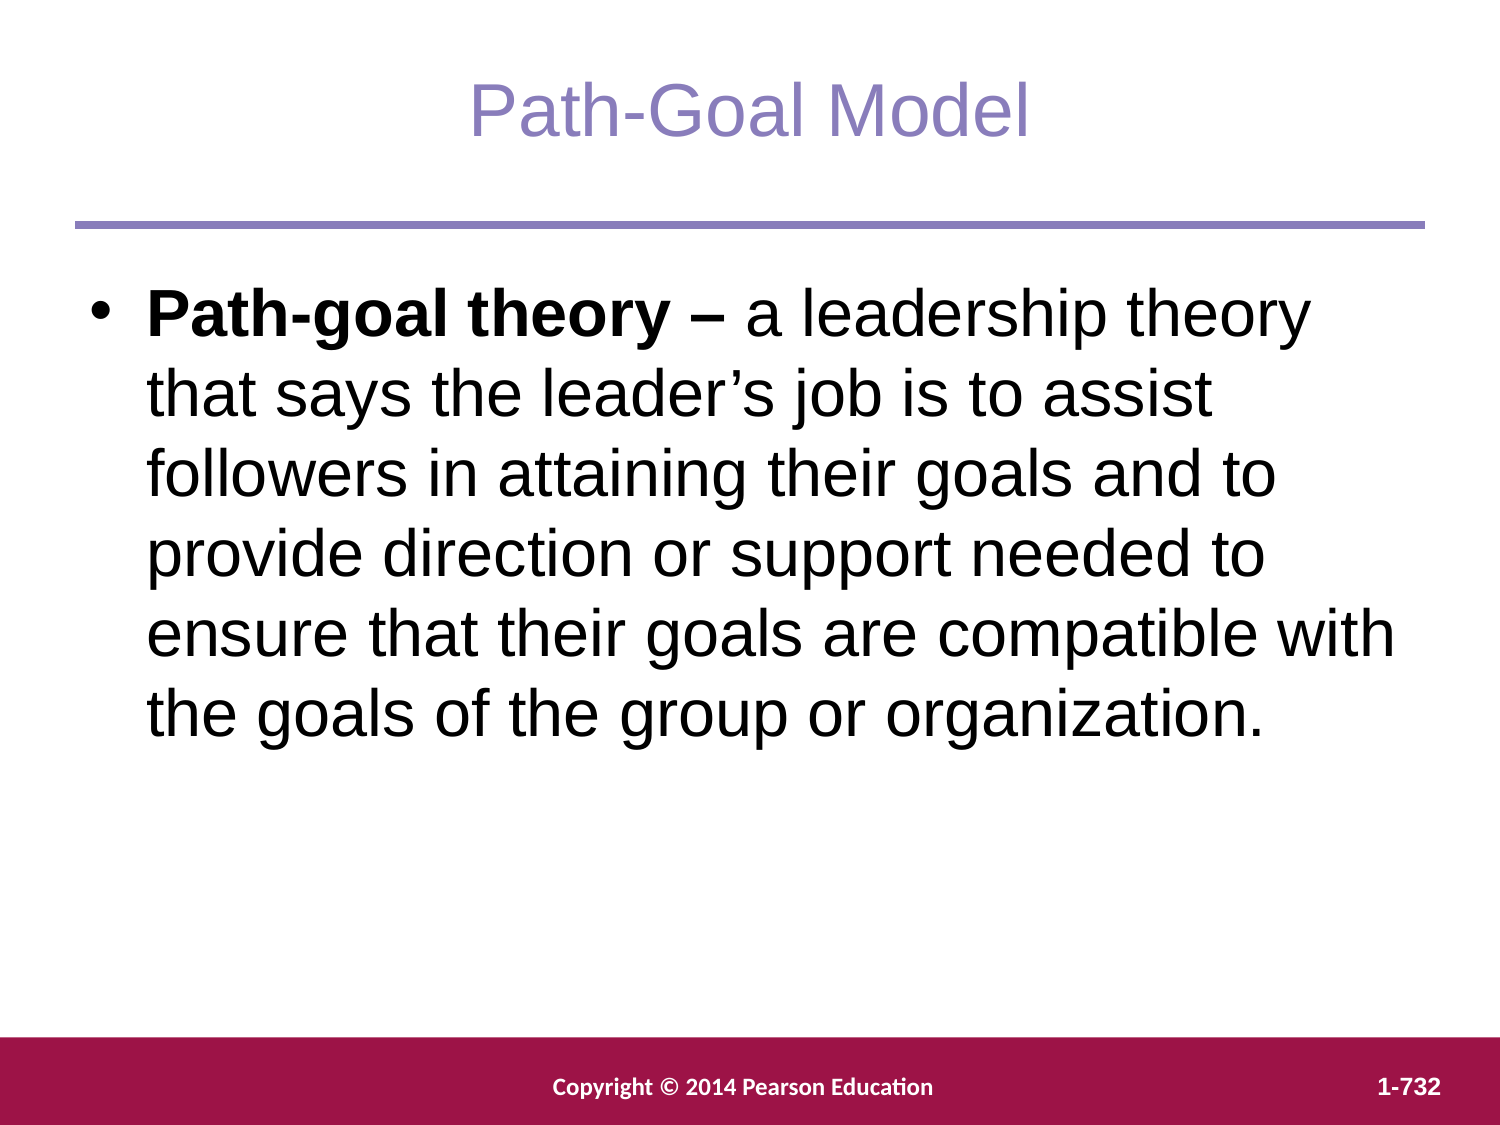

Path-Goal Model
Path-goal theory – a leadership theory that says the leader’s job is to assist followers in attaining their goals and to provide direction or support needed to ensure that their goals are compatible with the goals of the group or organization.